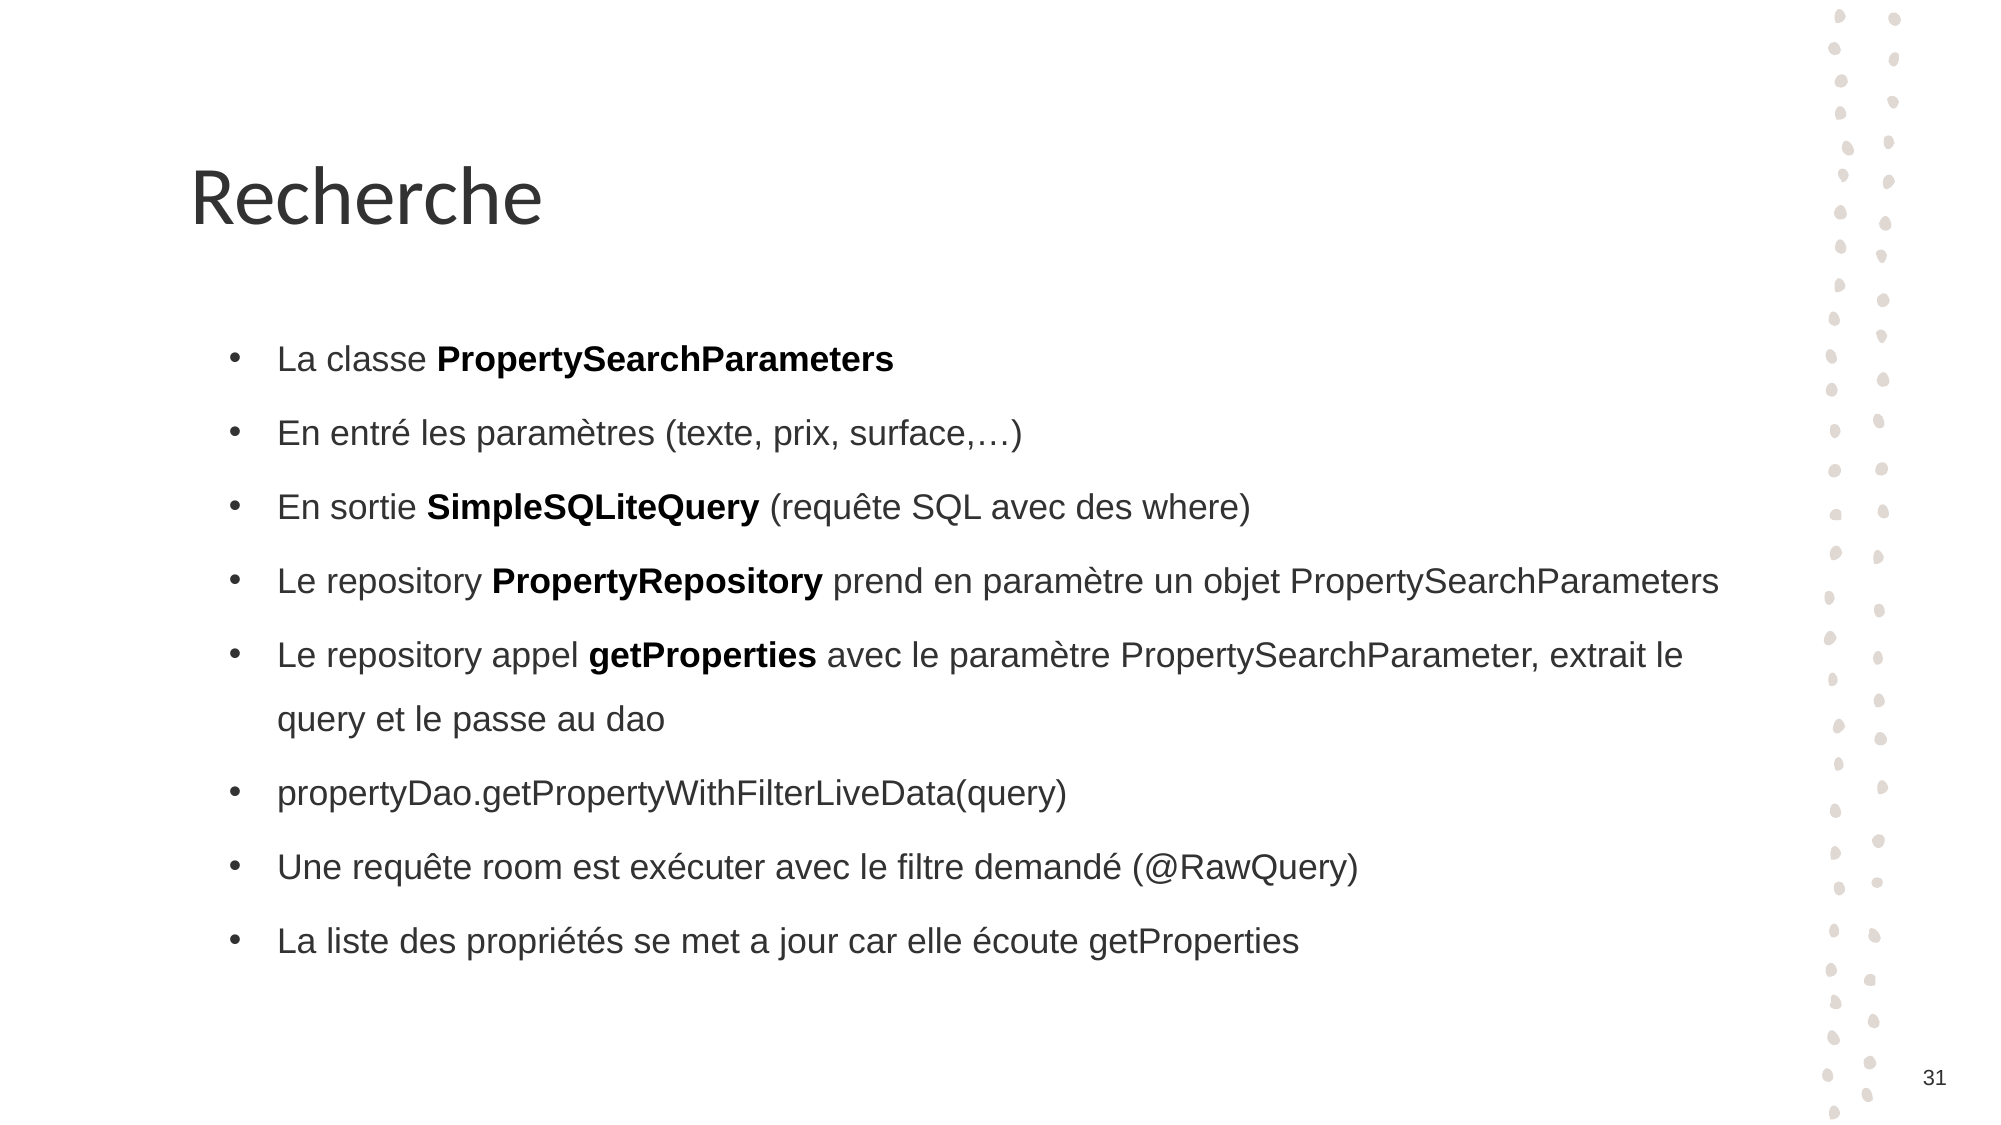

# Recherche
La classe PropertySearchParameters
En entré les paramètres (texte, prix, surface,…)
En sortie SimpleSQLiteQuery (requête SQL avec des where)
Le repository PropertyRepository prend en paramètre un objet PropertySearchParameters
Le repository appel getProperties avec le paramètre PropertySearchParameter, extrait le query et le passe au dao
propertyDao.getPropertyWithFilterLiveData(query)
Une requête room est exécuter avec le filtre demandé (@RawQuery)
La liste des propriétés se met a jour car elle écoute getProperties
31